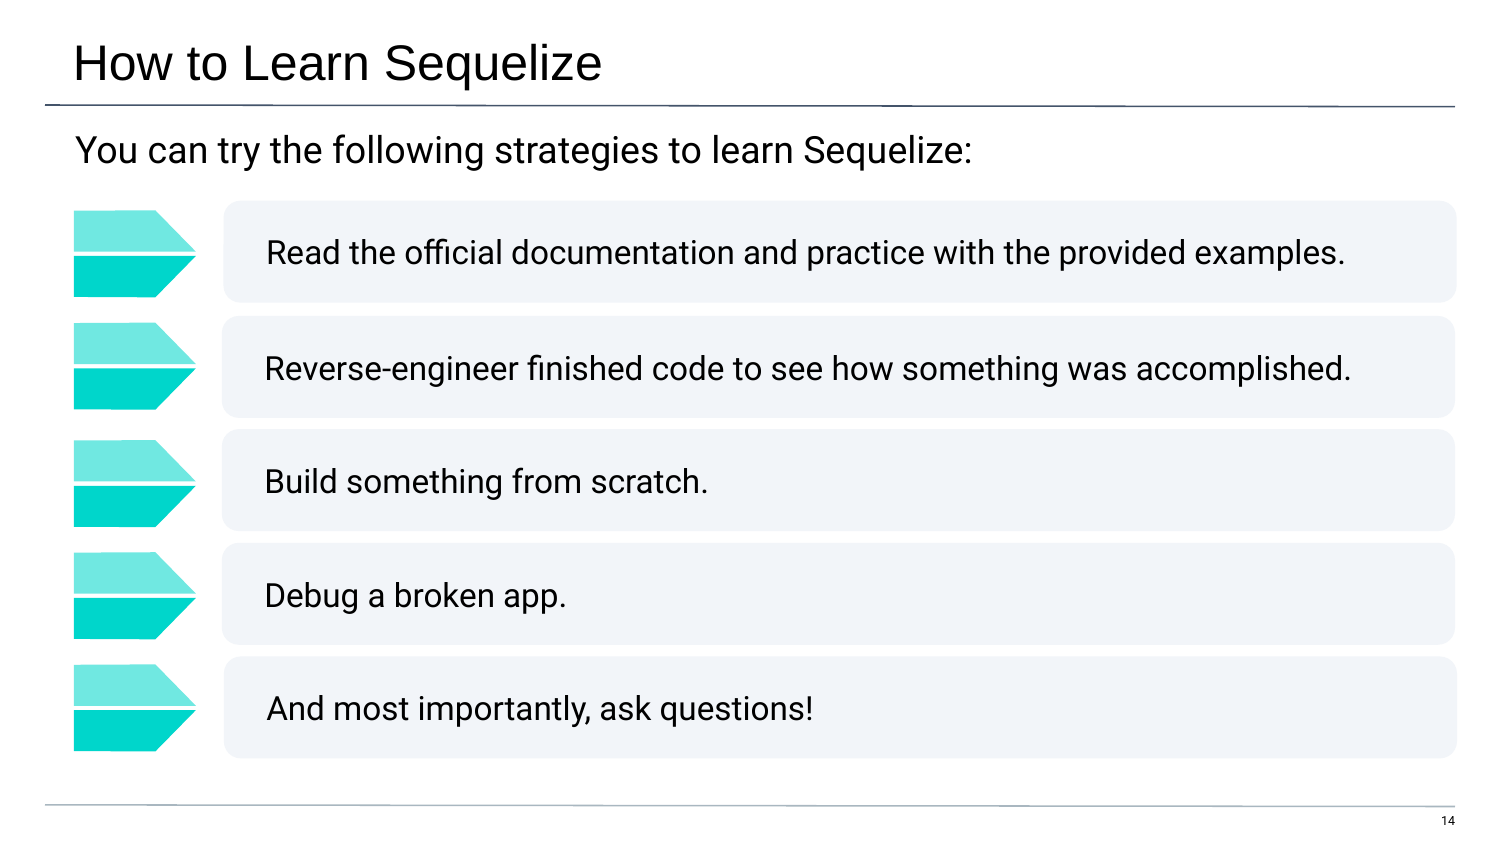

# How to Learn Sequelize
You can try the following strategies to learn Sequelize:
Read the official documentation and practice with the provided examples.

Reverse-engineer finished code to see how something was accomplished.

Build something from scratch.

Debug a broken app.

And most importantly, ask questions!